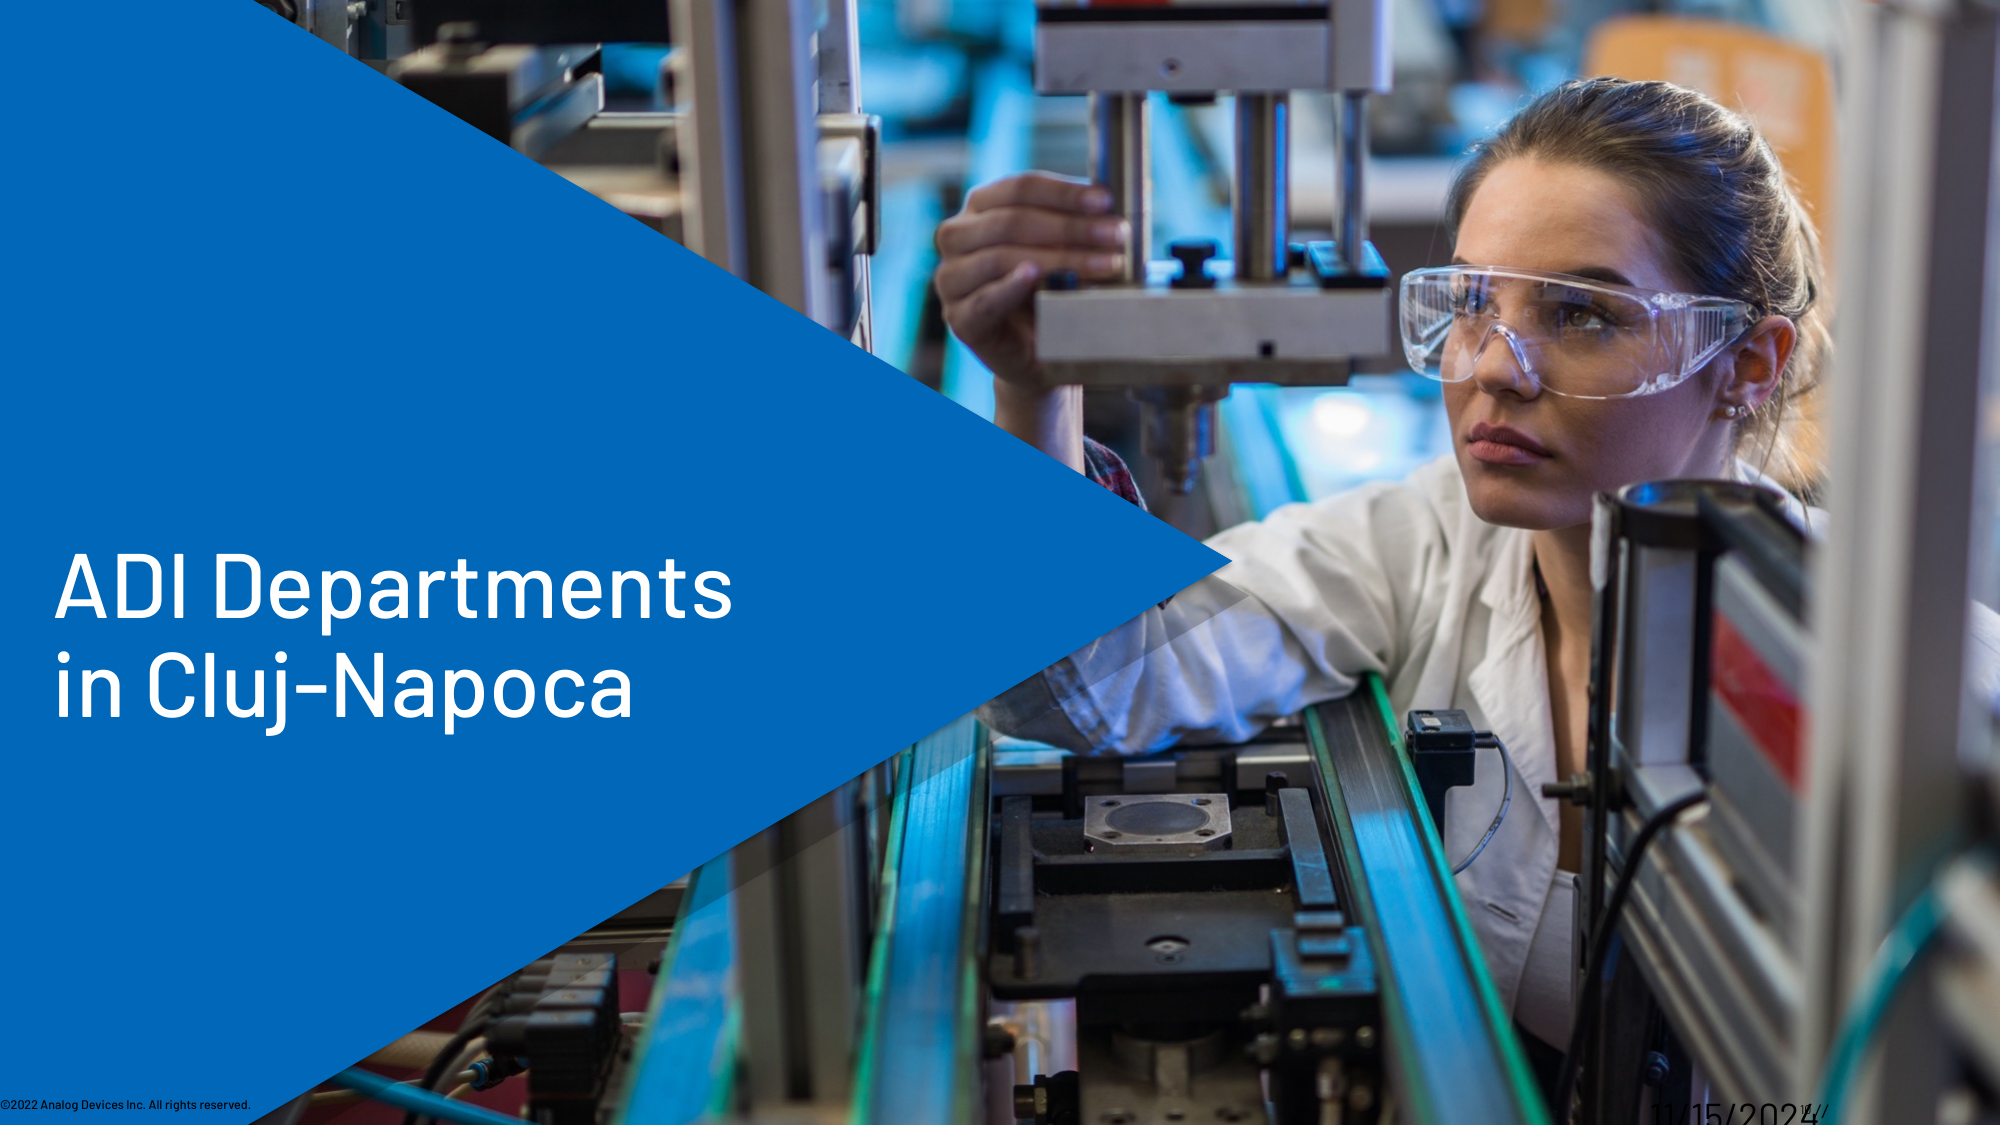

ADI Departments
in Cluj-Napoca
10 //
©2022 Analog Devices Inc. All rights reserved.
11/15/2024